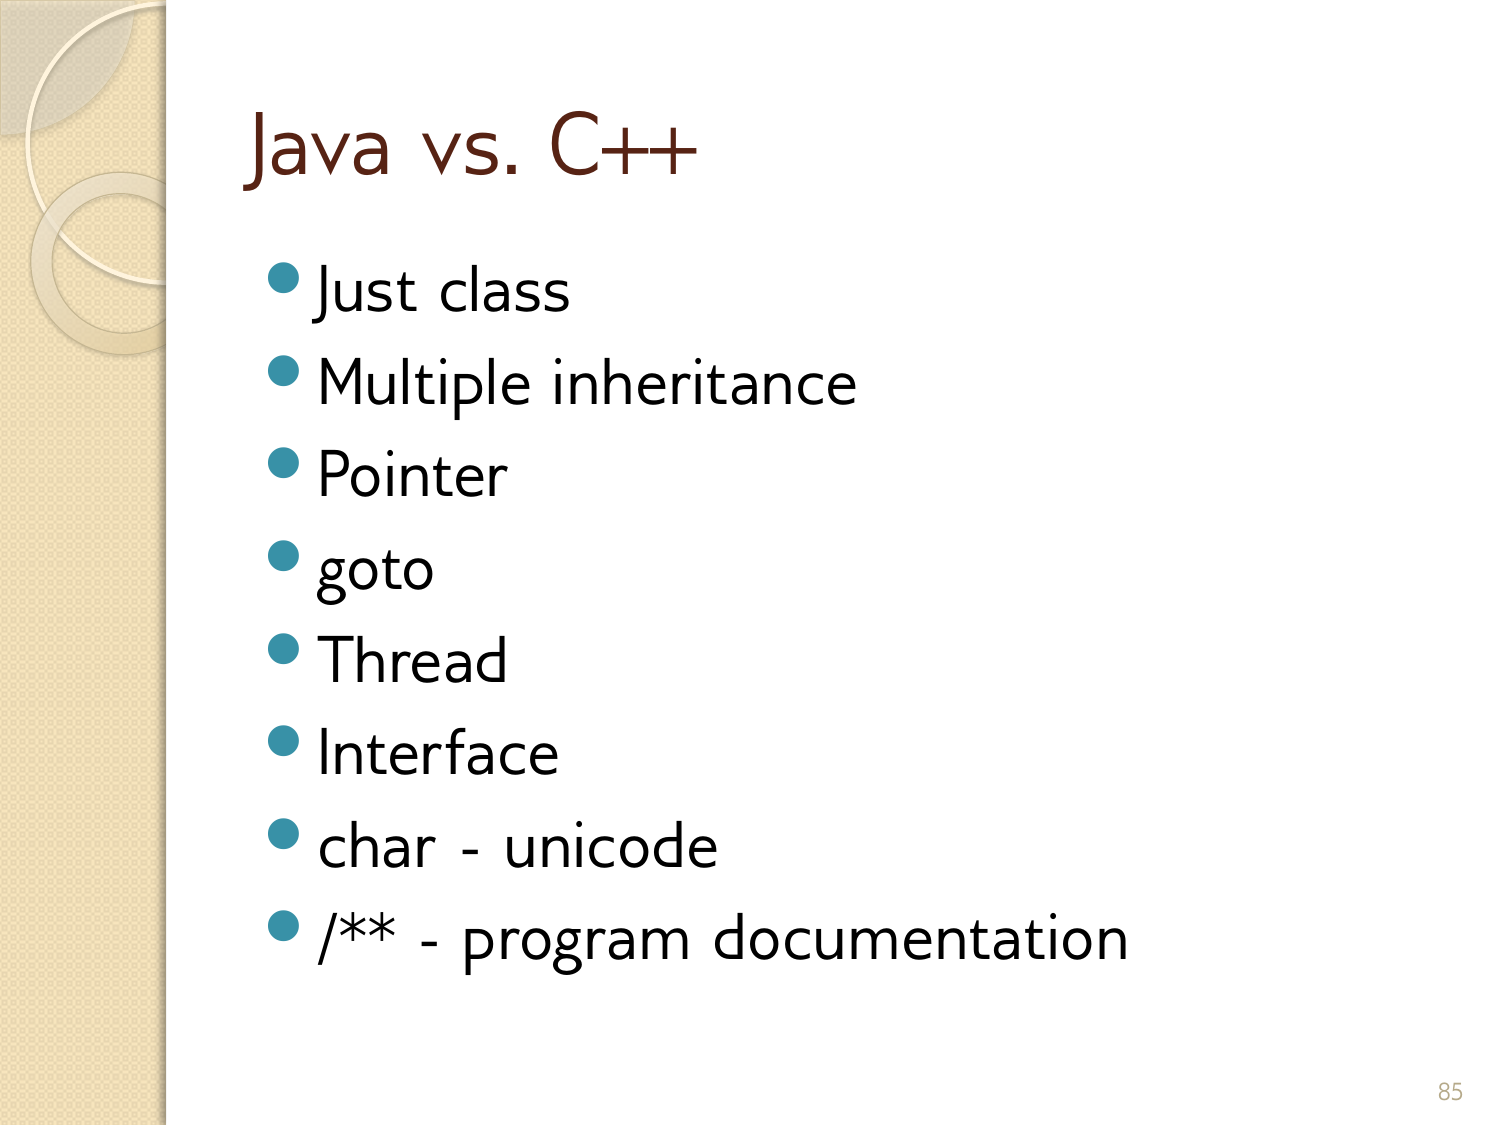

# Java vs. C++
Just class
Multiple inheritance
Pointer
goto
Thread
Interface
char - unicode
/** - program documentation
85